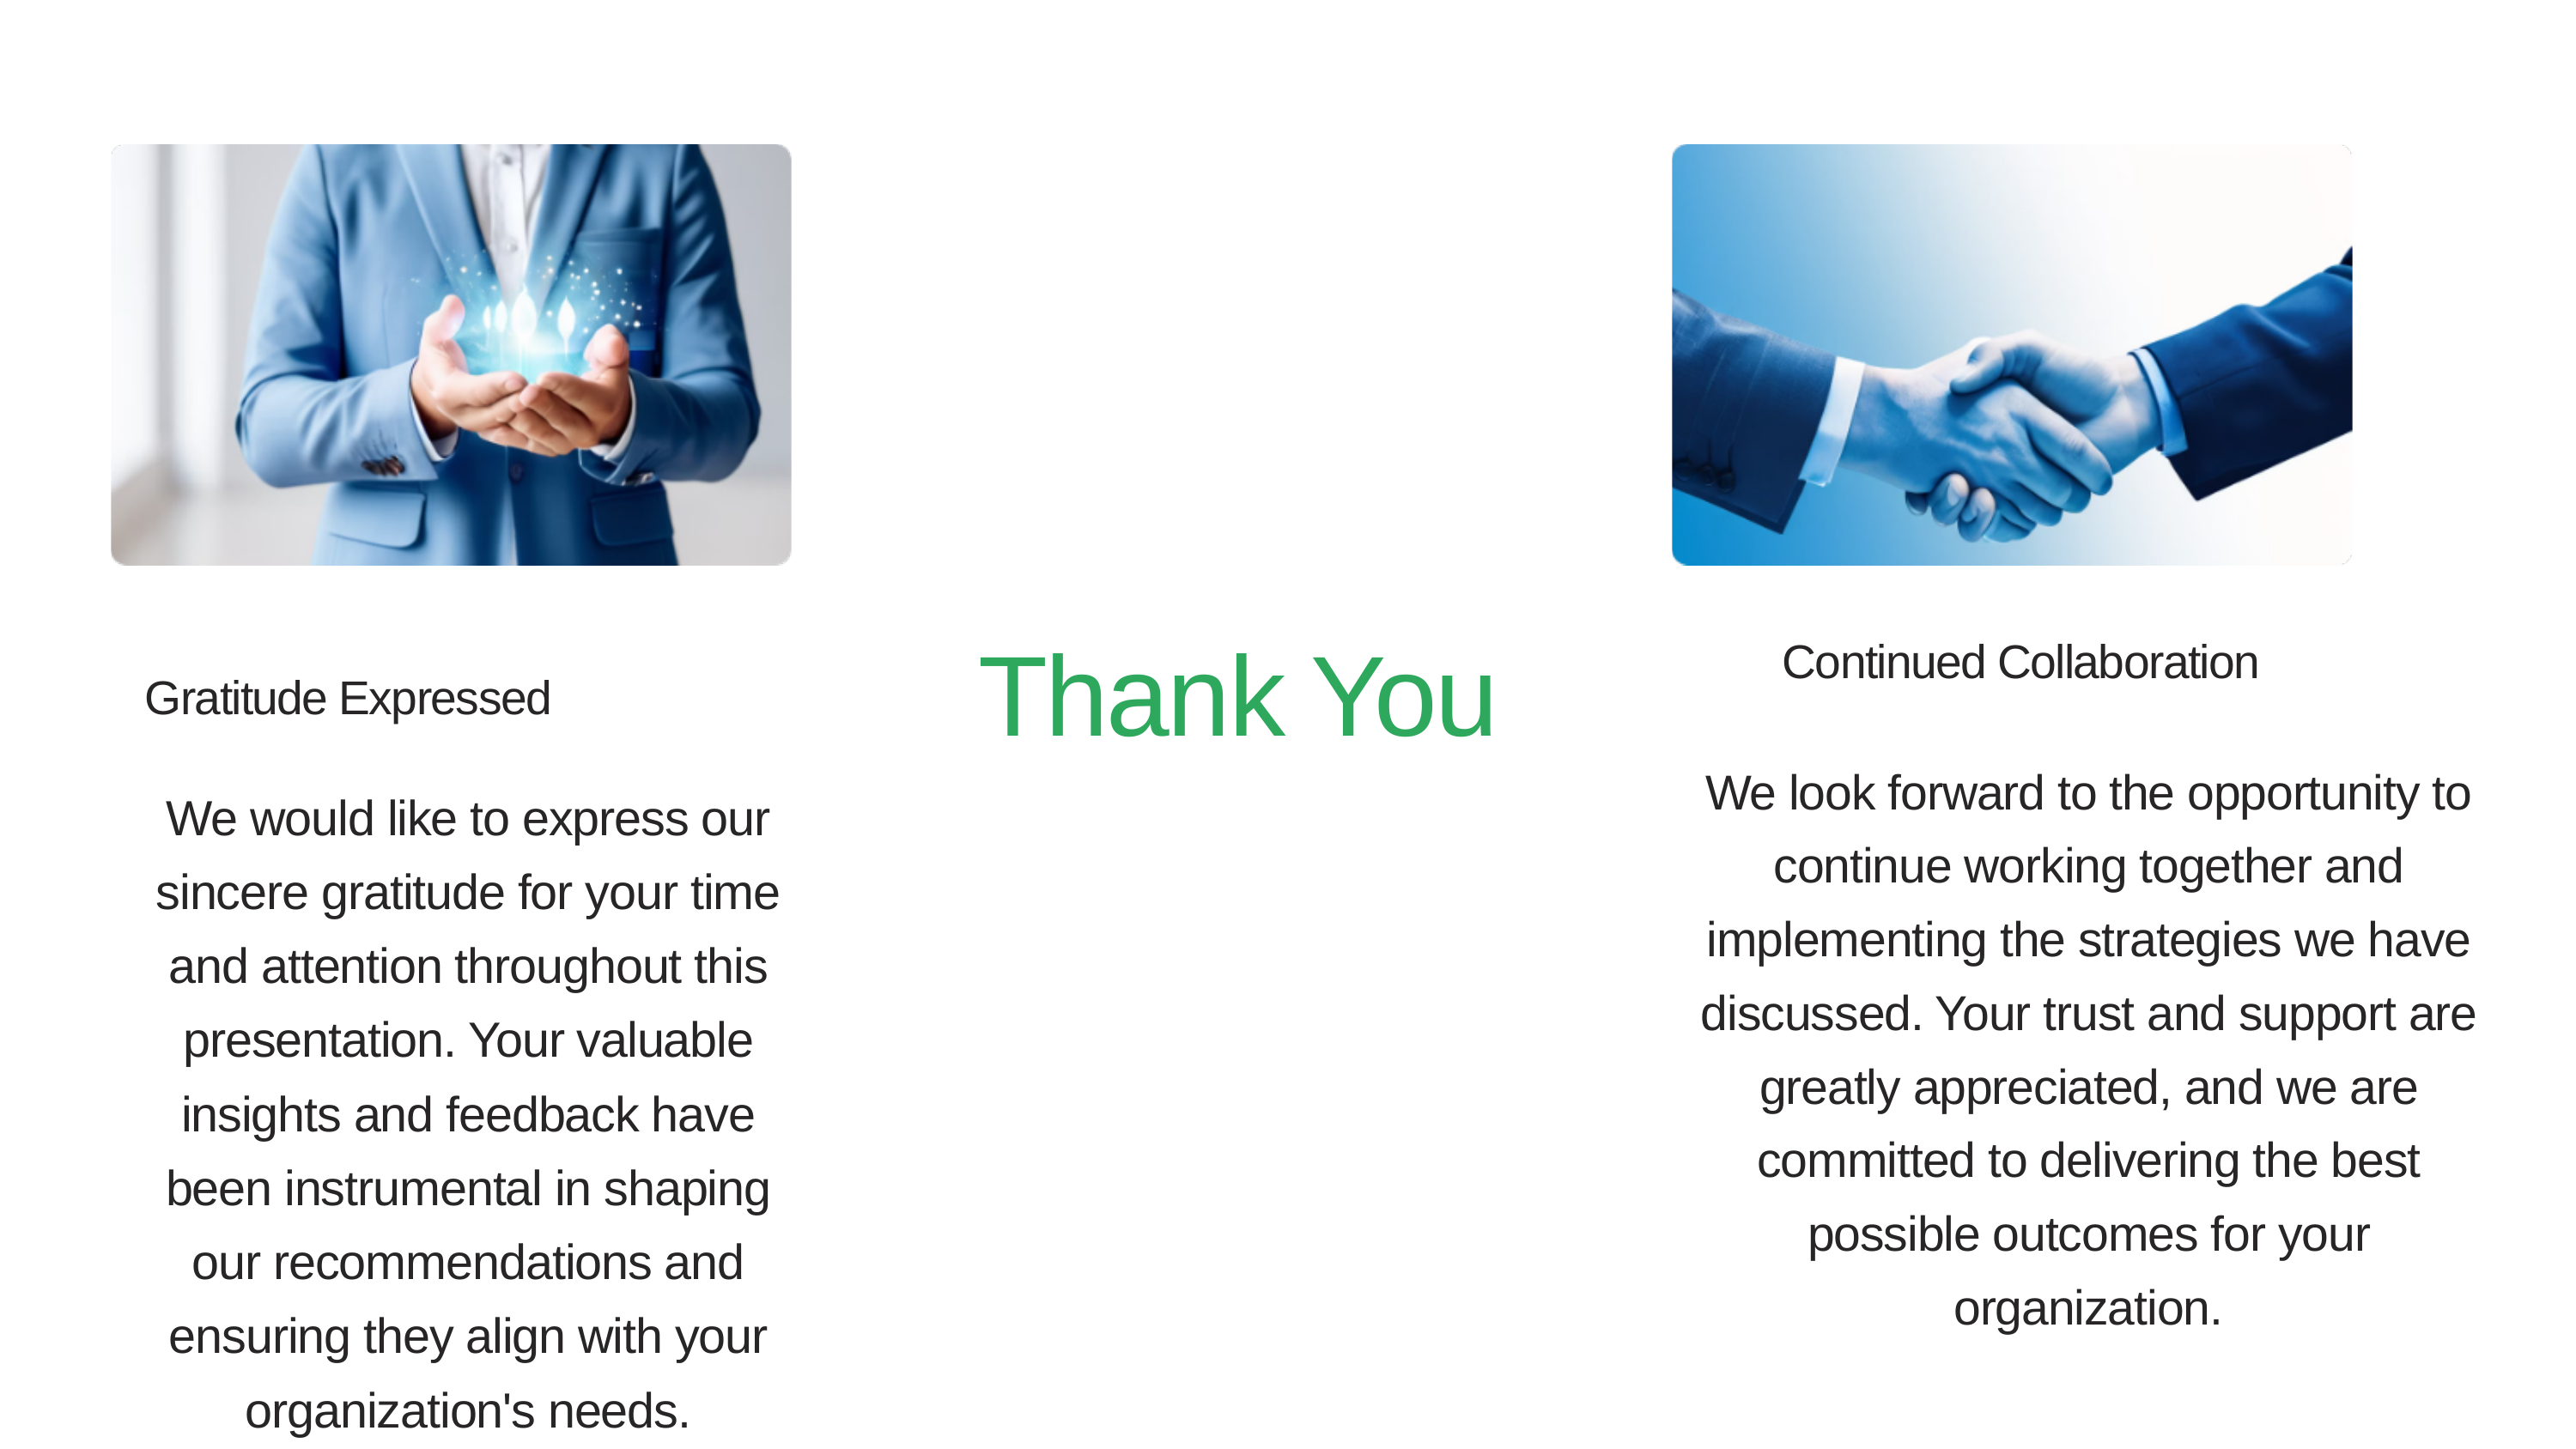

Thank You
Continued Collaboration
Gratitude Expressed
We look forward to the opportunity to continue working together and implementing the strategies we have discussed. Your trust and support are greatly appreciated, and we are committed to delivering the best possible outcomes for your organization.
We would like to express our sincere gratitude for your time and attention throughout this presentation. Your valuable insights and feedback have been instrumental in shaping our recommendations and ensuring they align with your organization's needs.